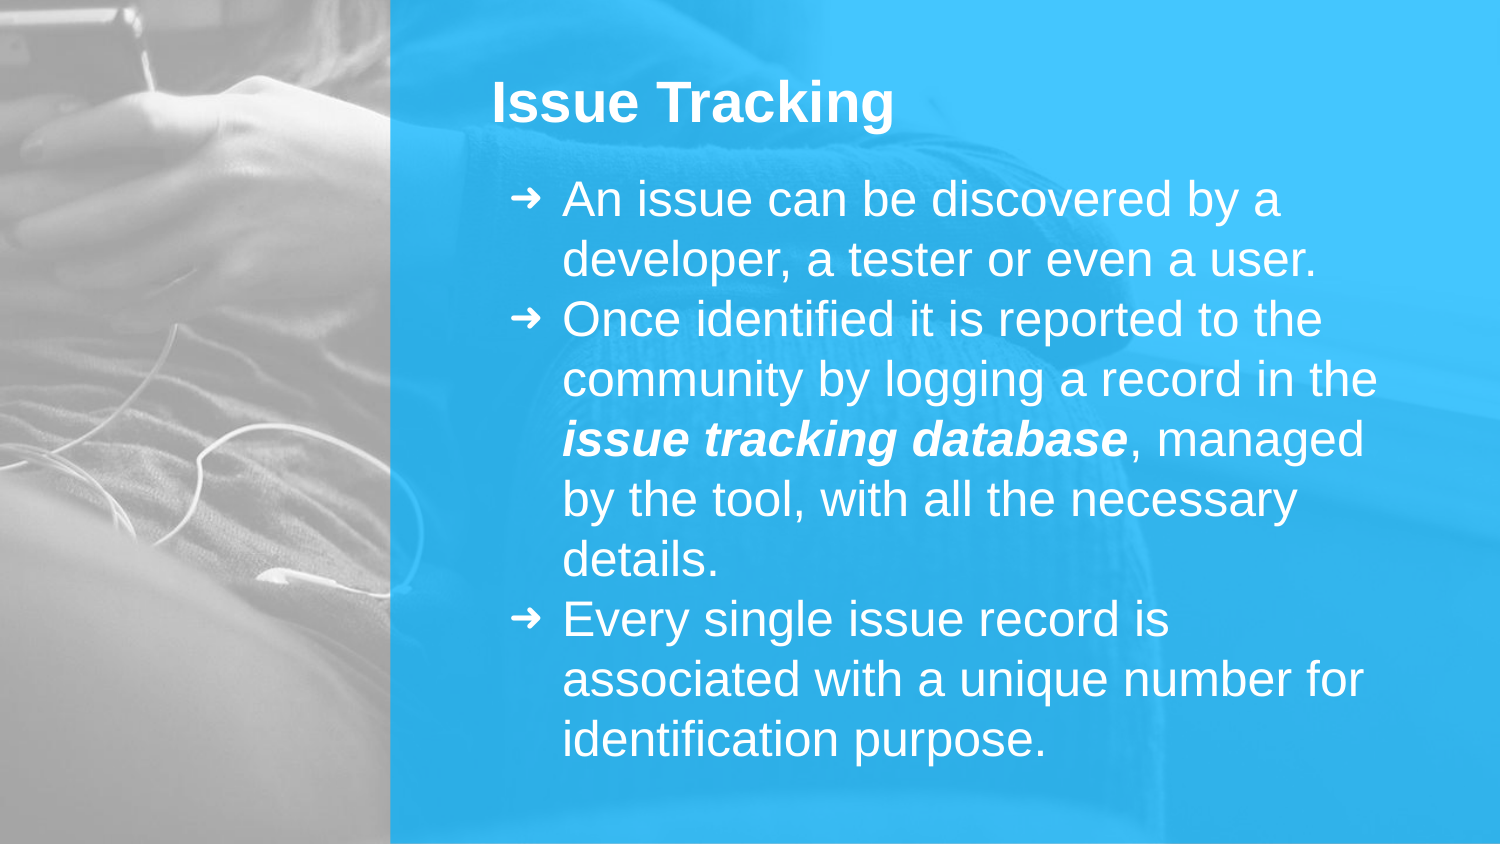

# Issue Tracking
An issue can be discovered by a developer, a tester or even a user.
Once identified it is reported to the community by logging a record in the issue tracking database, managed by the tool, with all the necessary details.
Every single issue record is associated with a unique number for identification purpose.